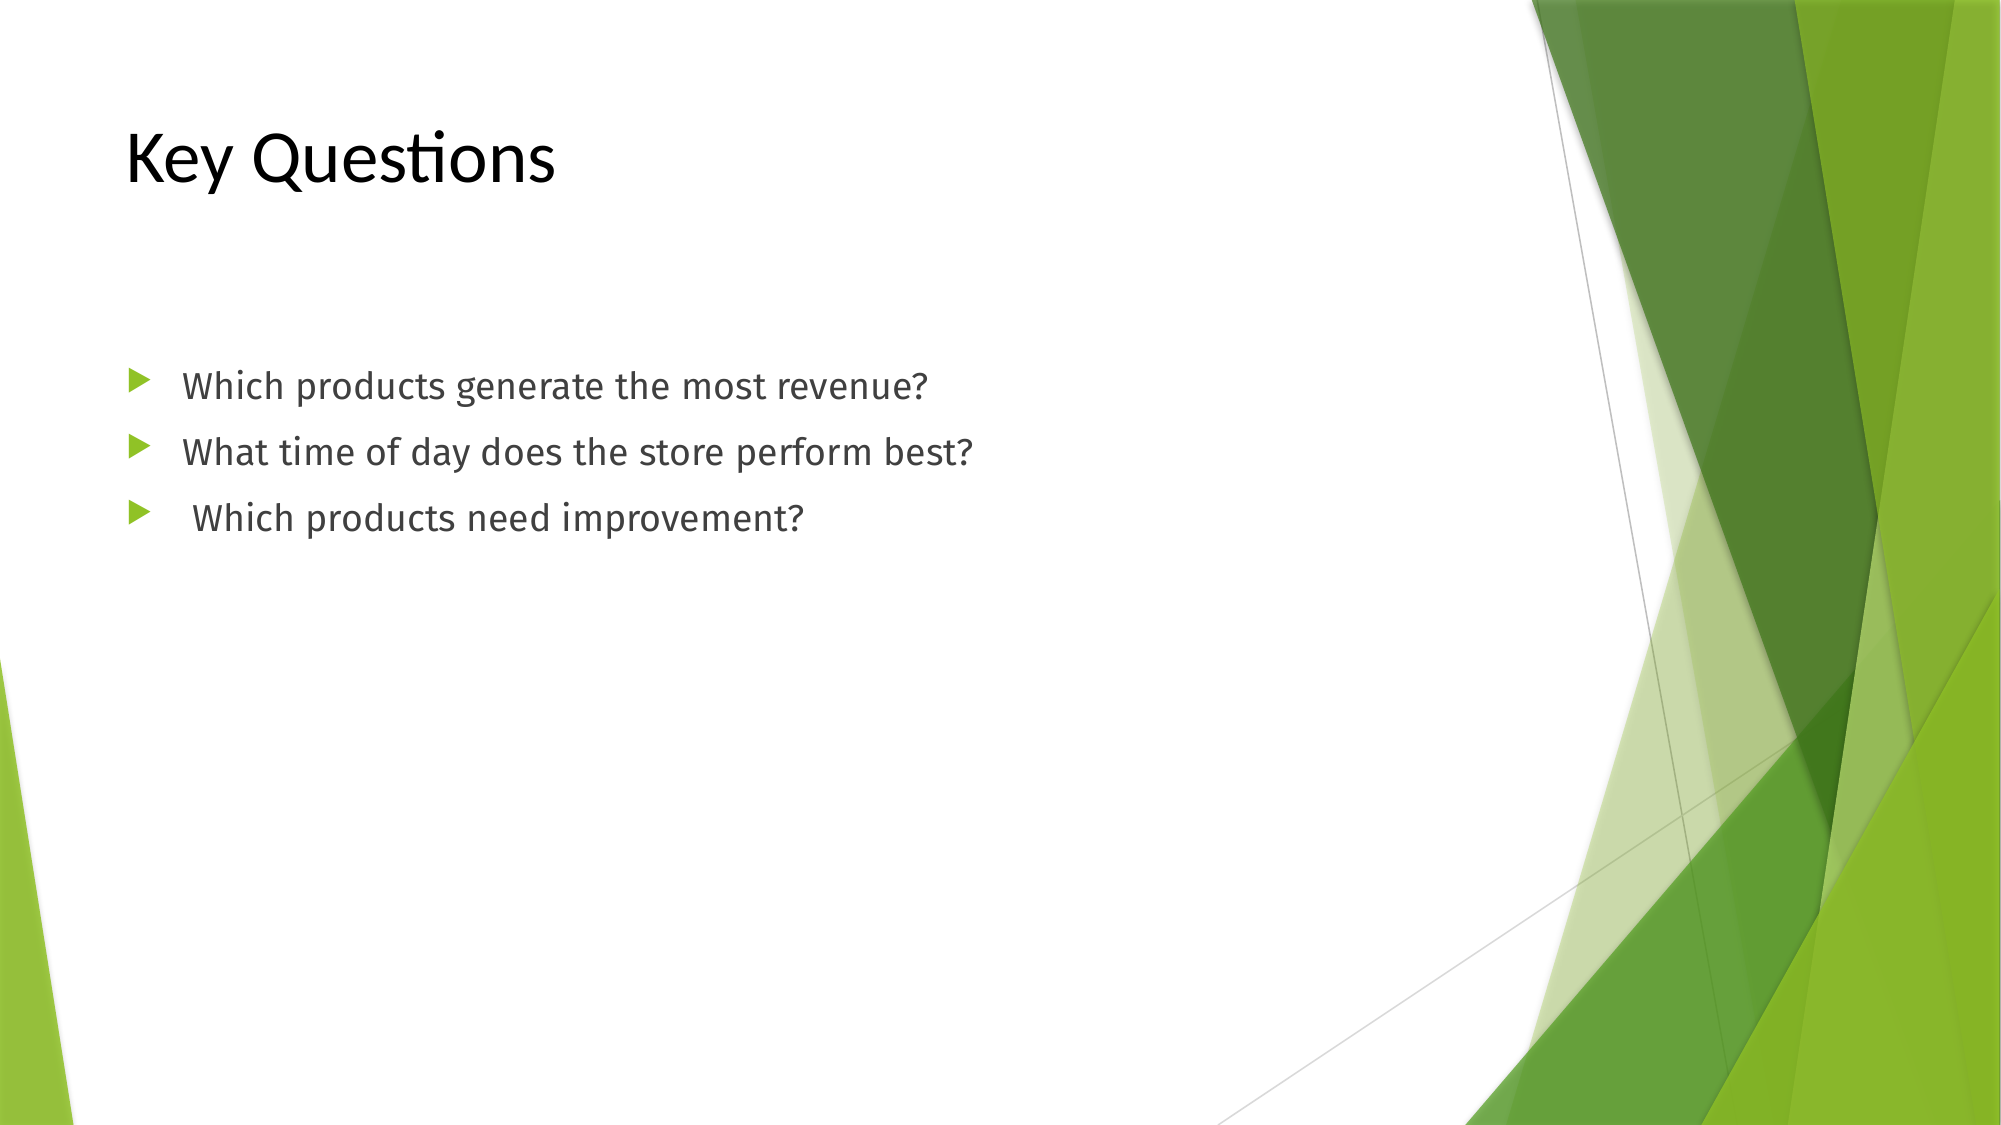

# Key Questions
Which products generate the most revenue?
What time of day does the store perform best?
 Which products need improvement?